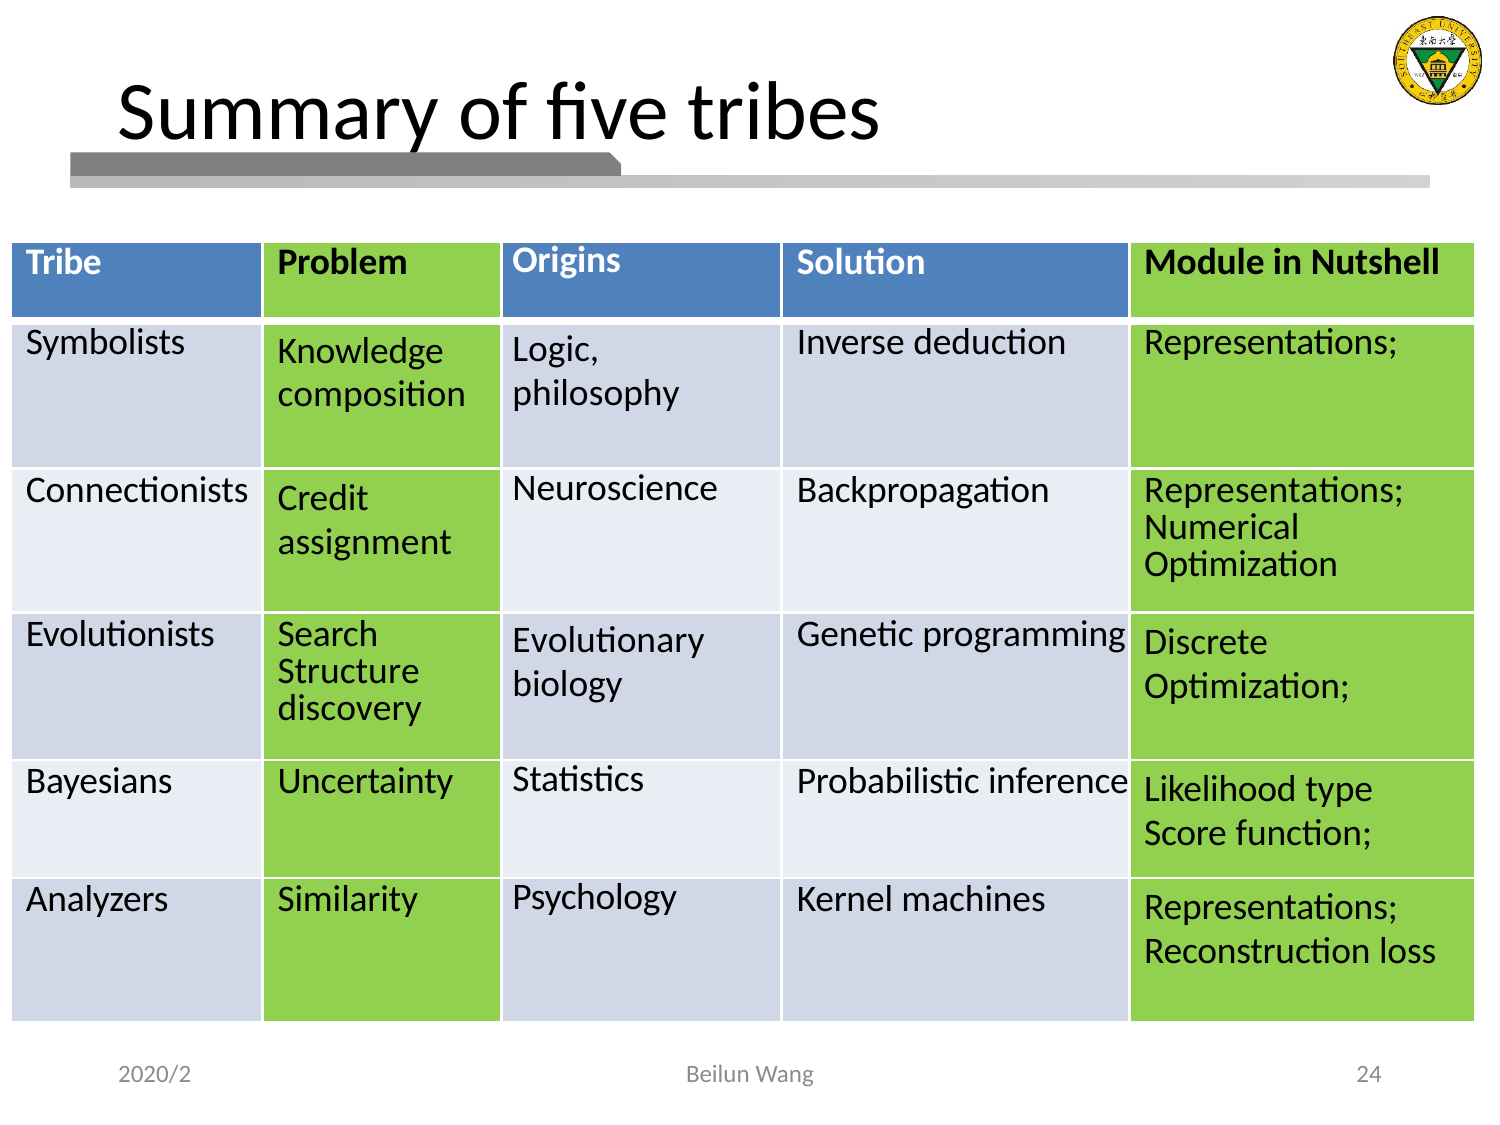

# Summary of five tribes
| Tribe | Problem | Origins | Solution | Module in Nutshell |
| --- | --- | --- | --- | --- |
| Symbolists | Knowledge composition | Logic, philosophy | Inverse deduction | Representations; |
| Connectionists | Credit assignment | Neuroscience | Backpropagation | Representations; Numerical Optimization |
| Evolutionists | Search Structure discovery | Evolutionary biology | Genetic programming | Discrete Optimization; |
| Bayesians | Uncertainty | Statistics | Probabilistic inference | Likelihood type Score function; |
| Analyzers | Similarity | Psychology | Kernel machines | Representations; Reconstruction loss |
2020/2
Beilun Wang
24